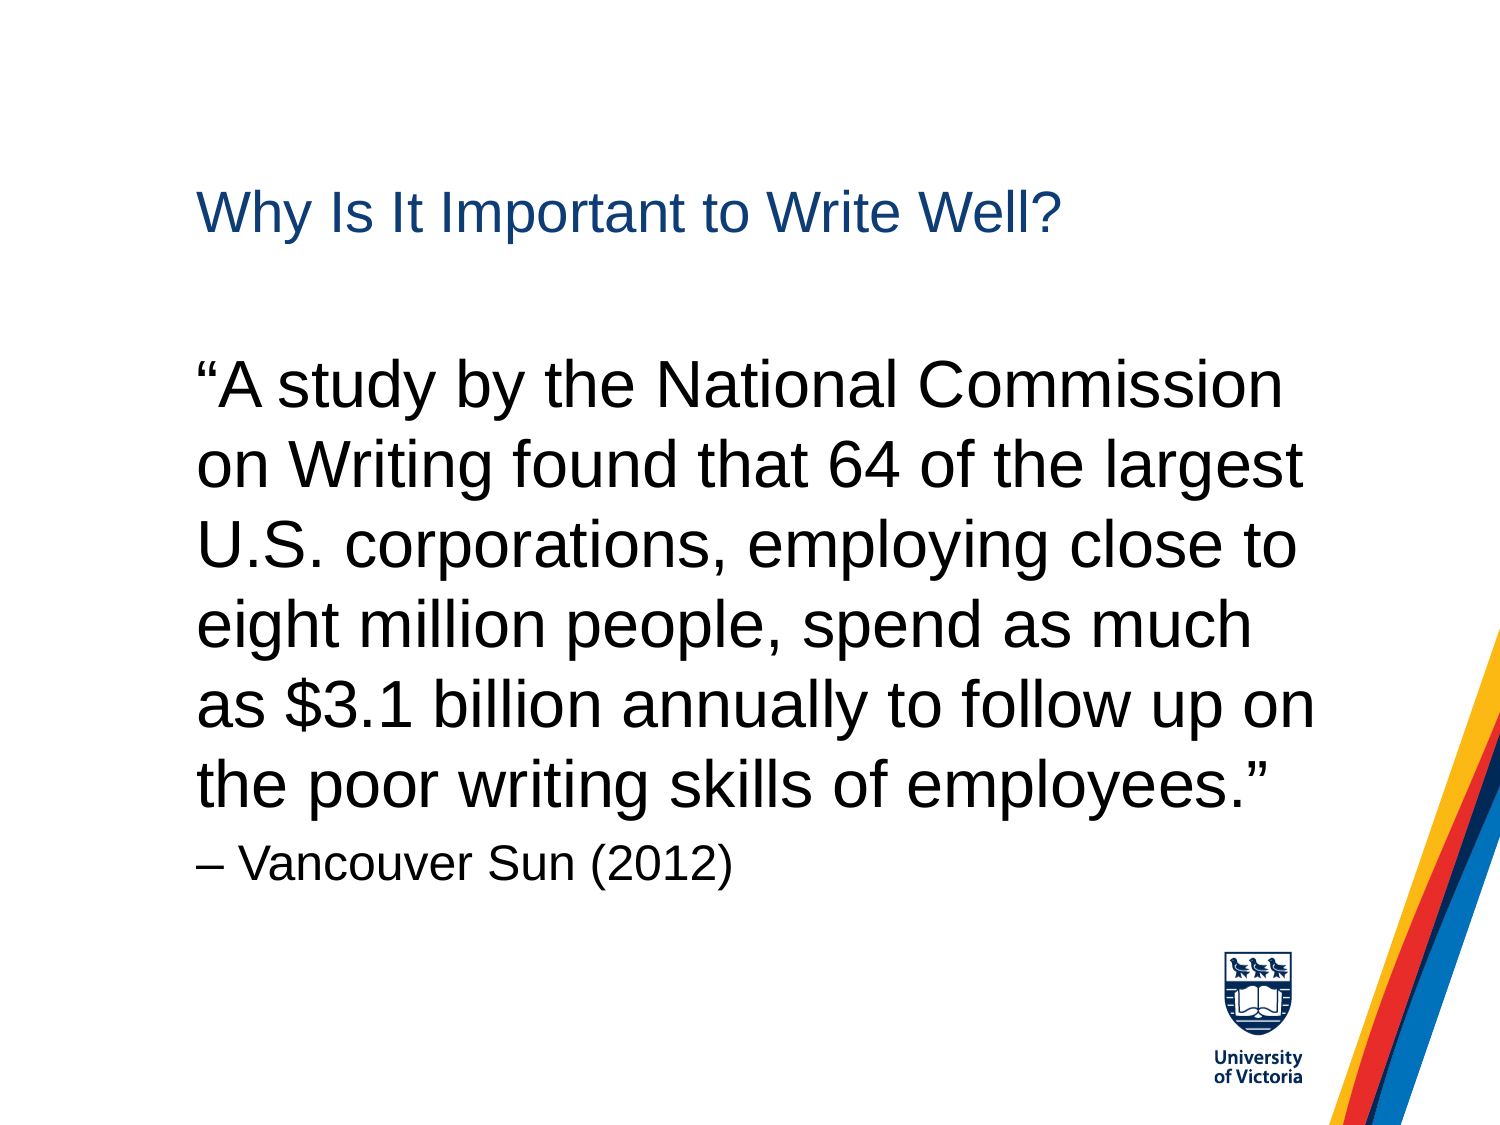

# Why Is It Important to Write Well?
“A study by the National Commission on Writing found that 64 of the largest U.S. corporations, employing close to eight million people, spend as much as $3.1 billion annually to follow up on the poor writing skills of employees.”
– Vancouver Sun (2012)